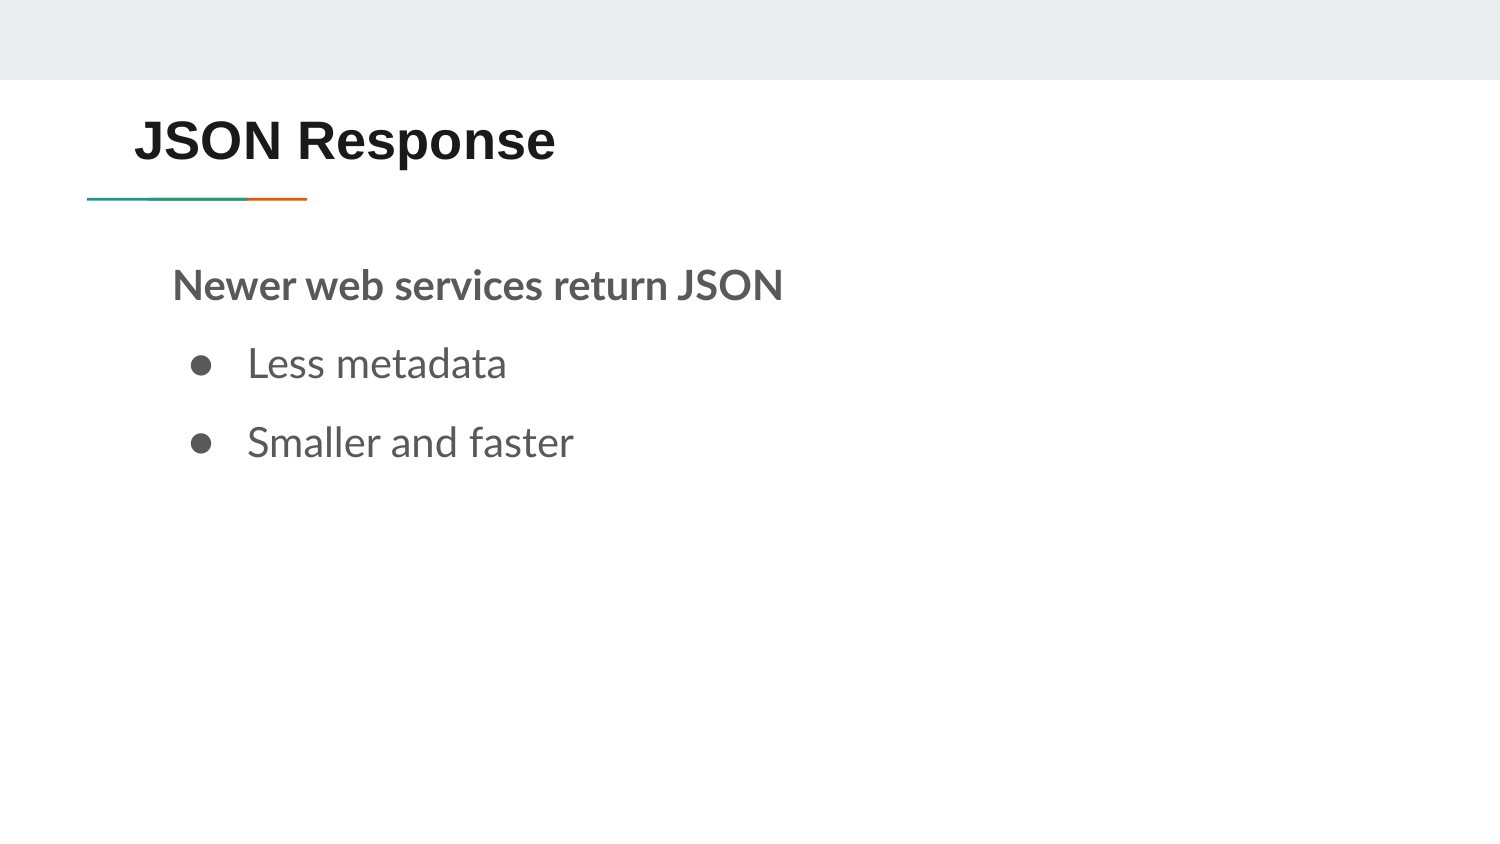

# JSON Response
Newer web services return JSON
Less metadata
Smaller and faster